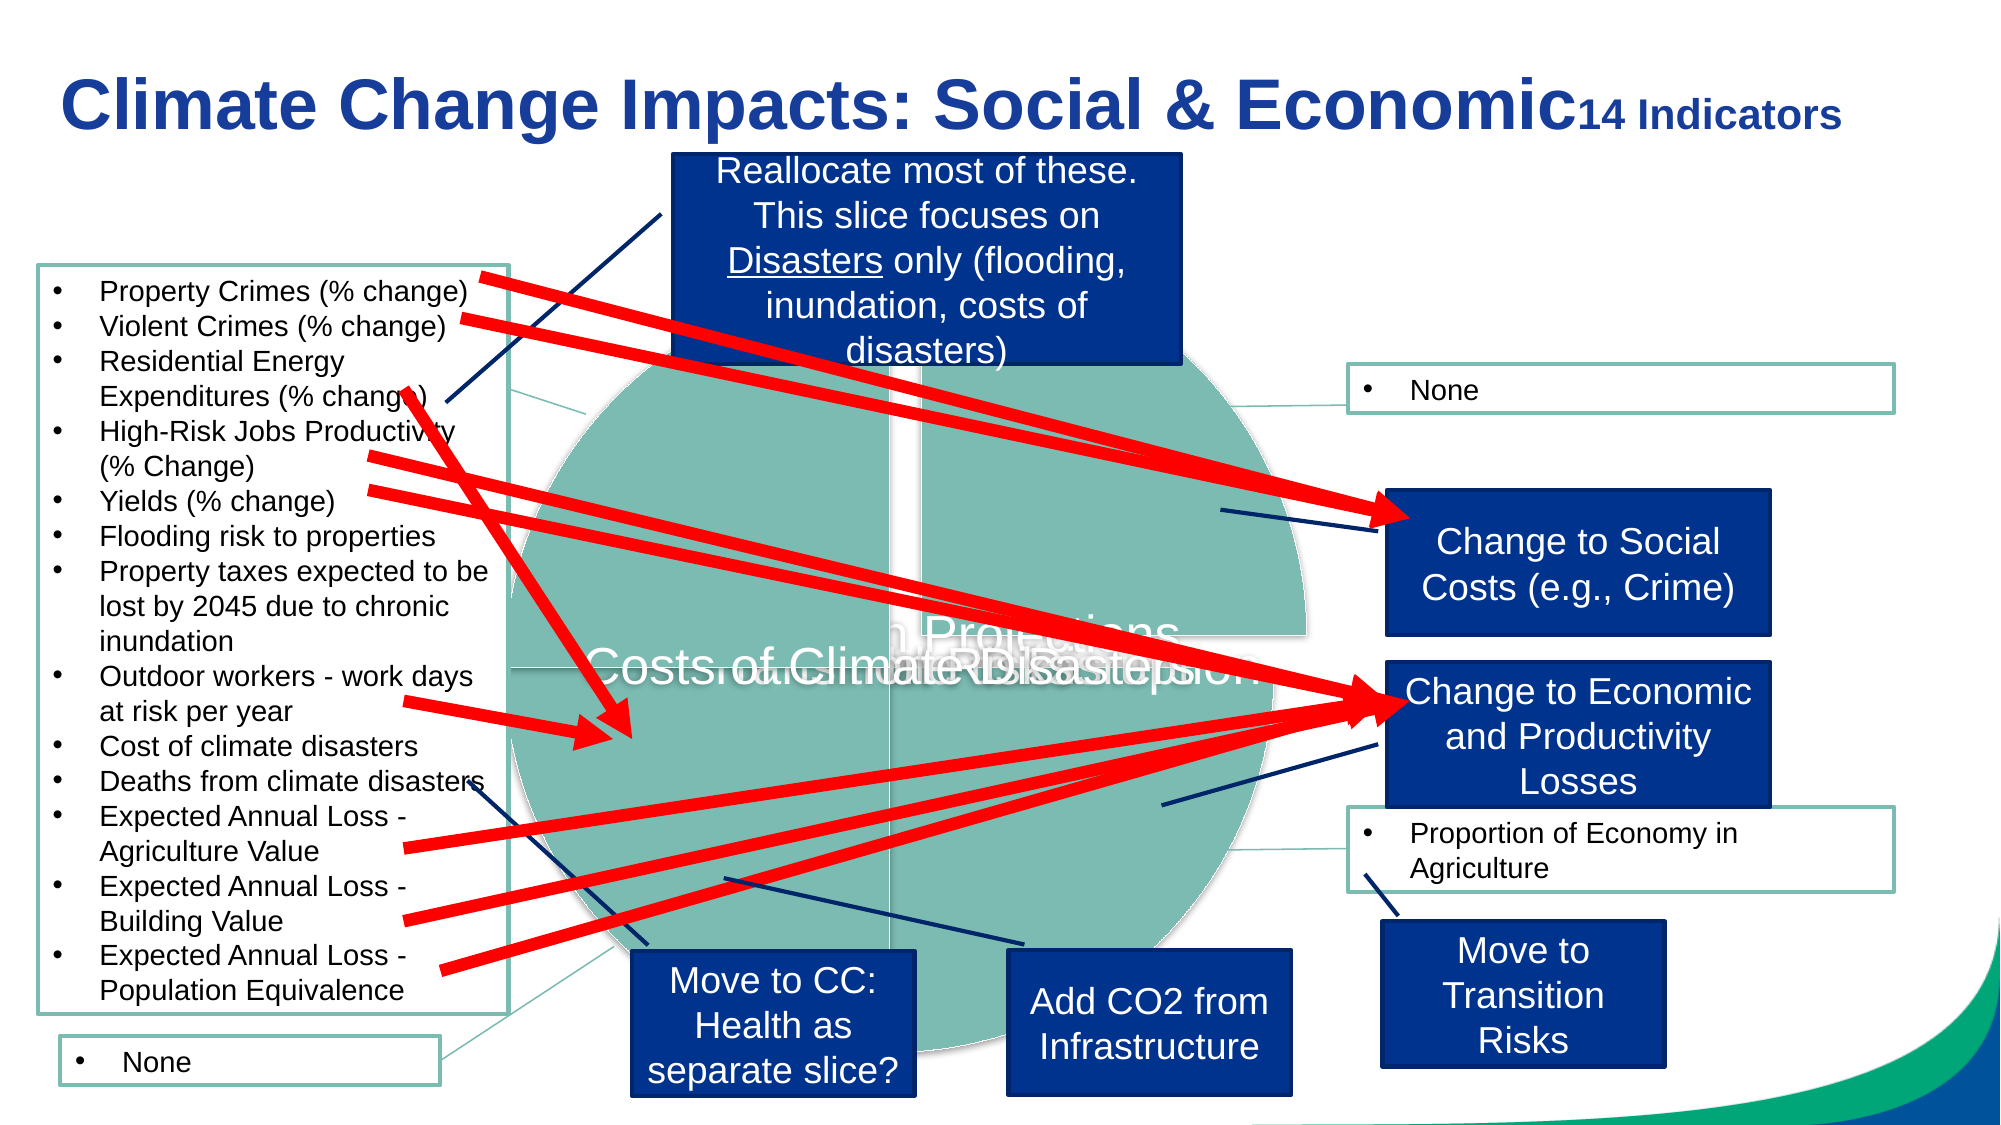

# Climate Change Impacts: Social & Economic14 Indicators
Reallocate most of these. This slice focuses on Disasters only (flooding, inundation, costs of disasters)
Population Projections
Sectors Vulnerable to Disruption
Transition Risks
Costs of Climate Disasters
Property Crimes (% change)
Violent Crimes (% change)
Residential Energy Expenditures (% change)
High-Risk Jobs Productivity (% Change)
Yields (% change)
Flooding risk to properties
Property taxes expected to be lost by 2045 due to chronic inundation
Outdoor workers - work days at risk per year
Cost of climate disasters
Deaths from climate disasters
Expected Annual Loss - Agriculture Value
Expected Annual Loss - Building Value
Expected Annual Loss - Population Equivalence
None
Change to Social Costs (e.g., Crime)
Change to Economic and Productivity Losses
Proportion of Economy in Agriculture
Move to Transition Risks
Add CO2 from Infrastructure
Move to CC: Health as separate slice?
None